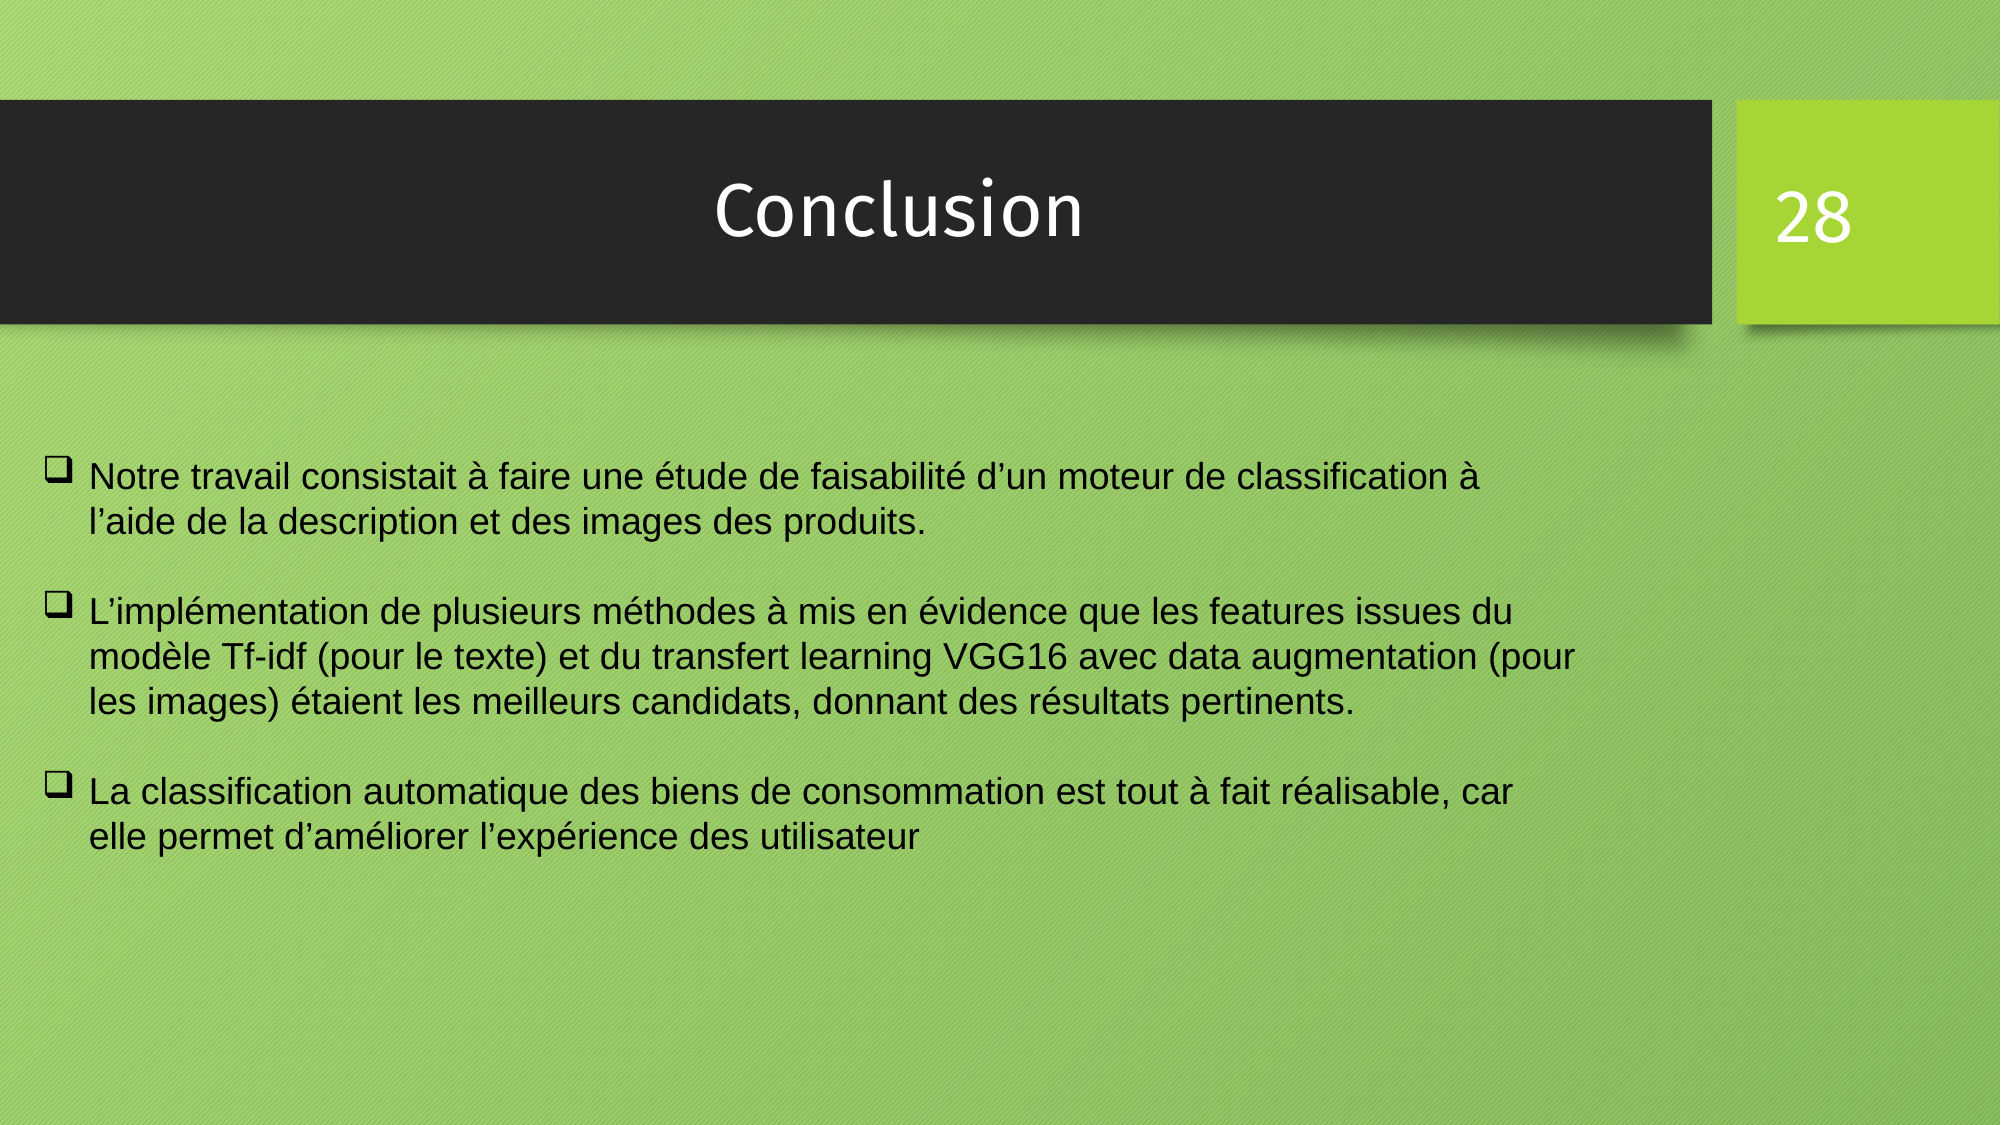

28
# Conclusion
Notre travail consistait à faire une étude de faisabilité d’un moteur de classification à l’aide de la description et des images des produits.

L’implémentation de plusieurs méthodes à mis en évidence que les features issues du modèle Tf-idf (pour le texte) et du transfert learning VGG16 avec data augmentation (pour les images) étaient les meilleurs candidats, donnant des résultats pertinents.

La classification automatique des biens de consommation est tout à fait réalisable, car elle permet d’améliorer l’expérience des utilisateur